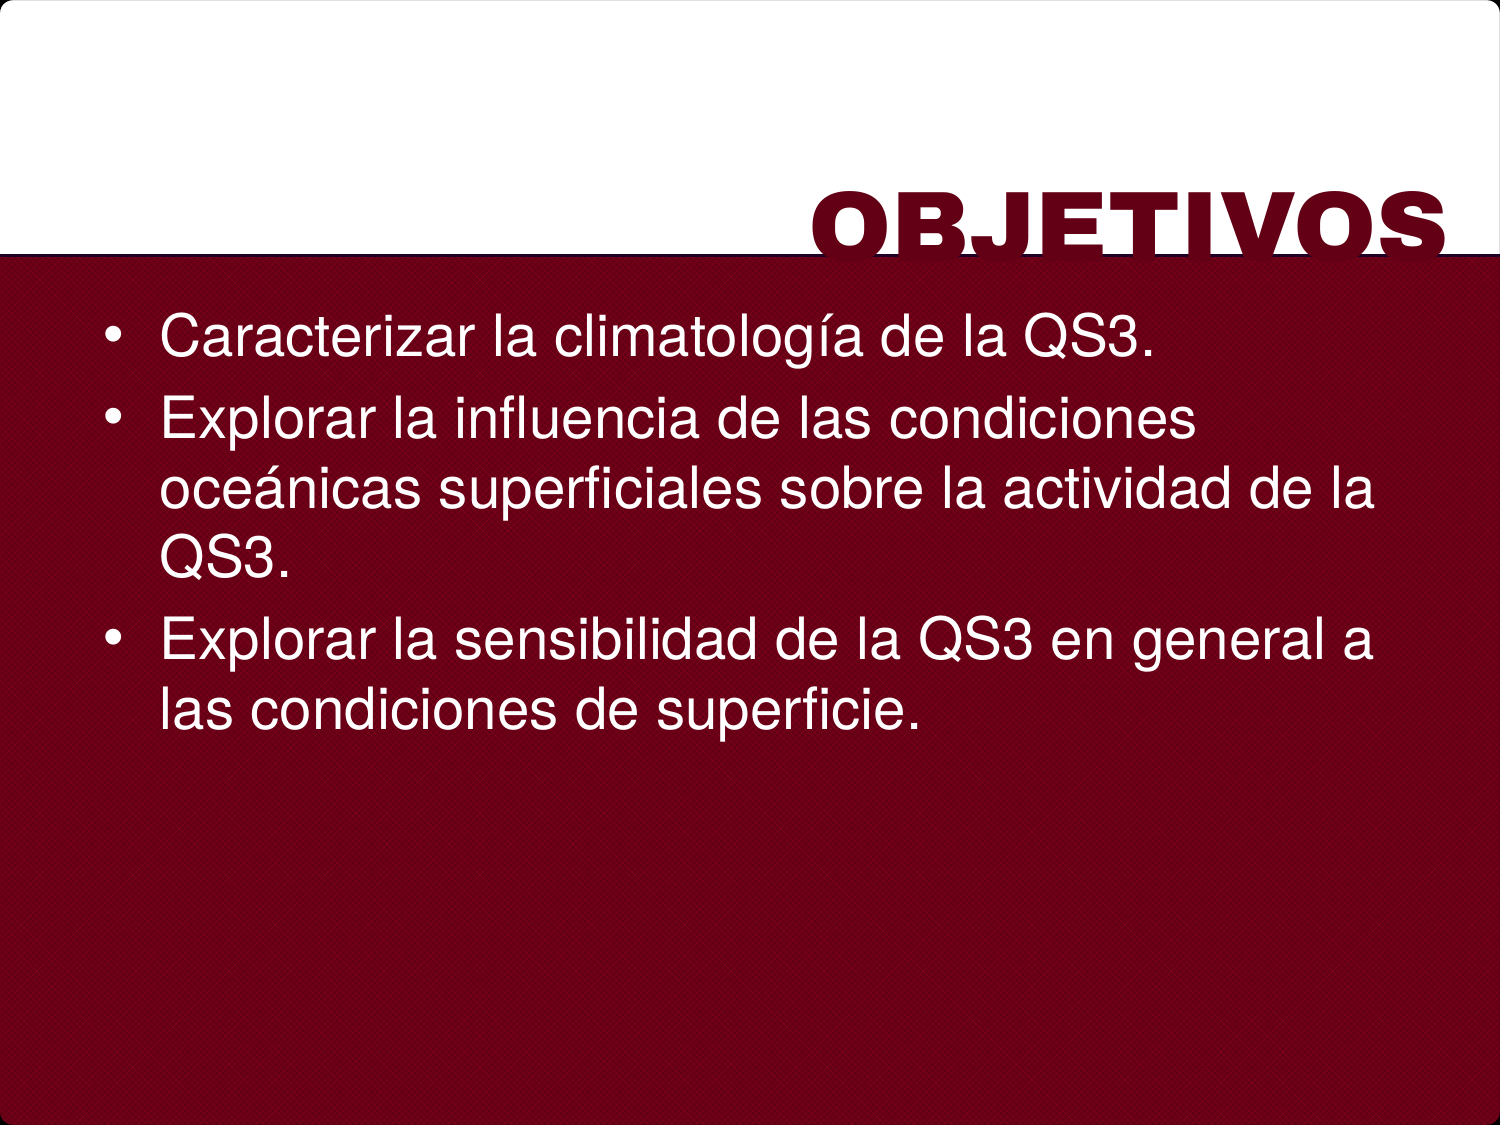

Objetivos
Caracterizar la climatología de la QS3.
Explorar la influencia de las condiciones oceánicas superficiales sobre la actividad de la QS3.
Explorar la sensibilidad de la QS3 en general a las condiciones de superficie.